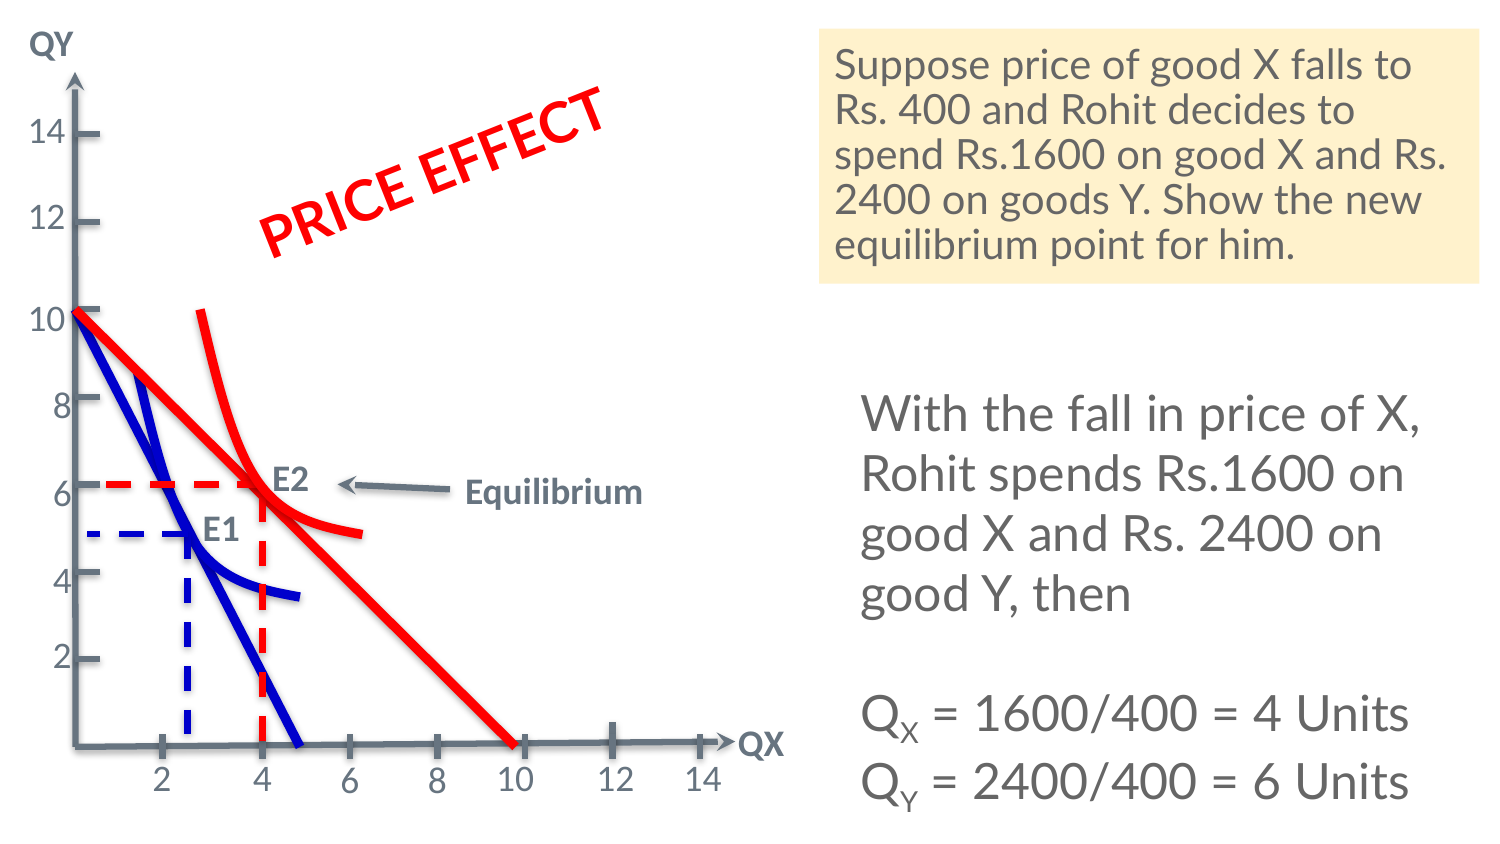

QY
Suppose price of good X falls to Rs. 400 and Rohit decides to  spend Rs.1600 on good X and Rs. 2400 on goods Y. Show the new equilibrium point for him.
14
PRICE EFFECT
12
10

8
With the fall in price of X, Rohit spends Rs.1600 on good X and Rs. 2400 on good Y, then

QX = 1600/400 = 4 Units
QY = 2400/400 = 6 Units
E2
Equilibrium
6
E1

4
2
QX
2
4
10
12
14
6
8